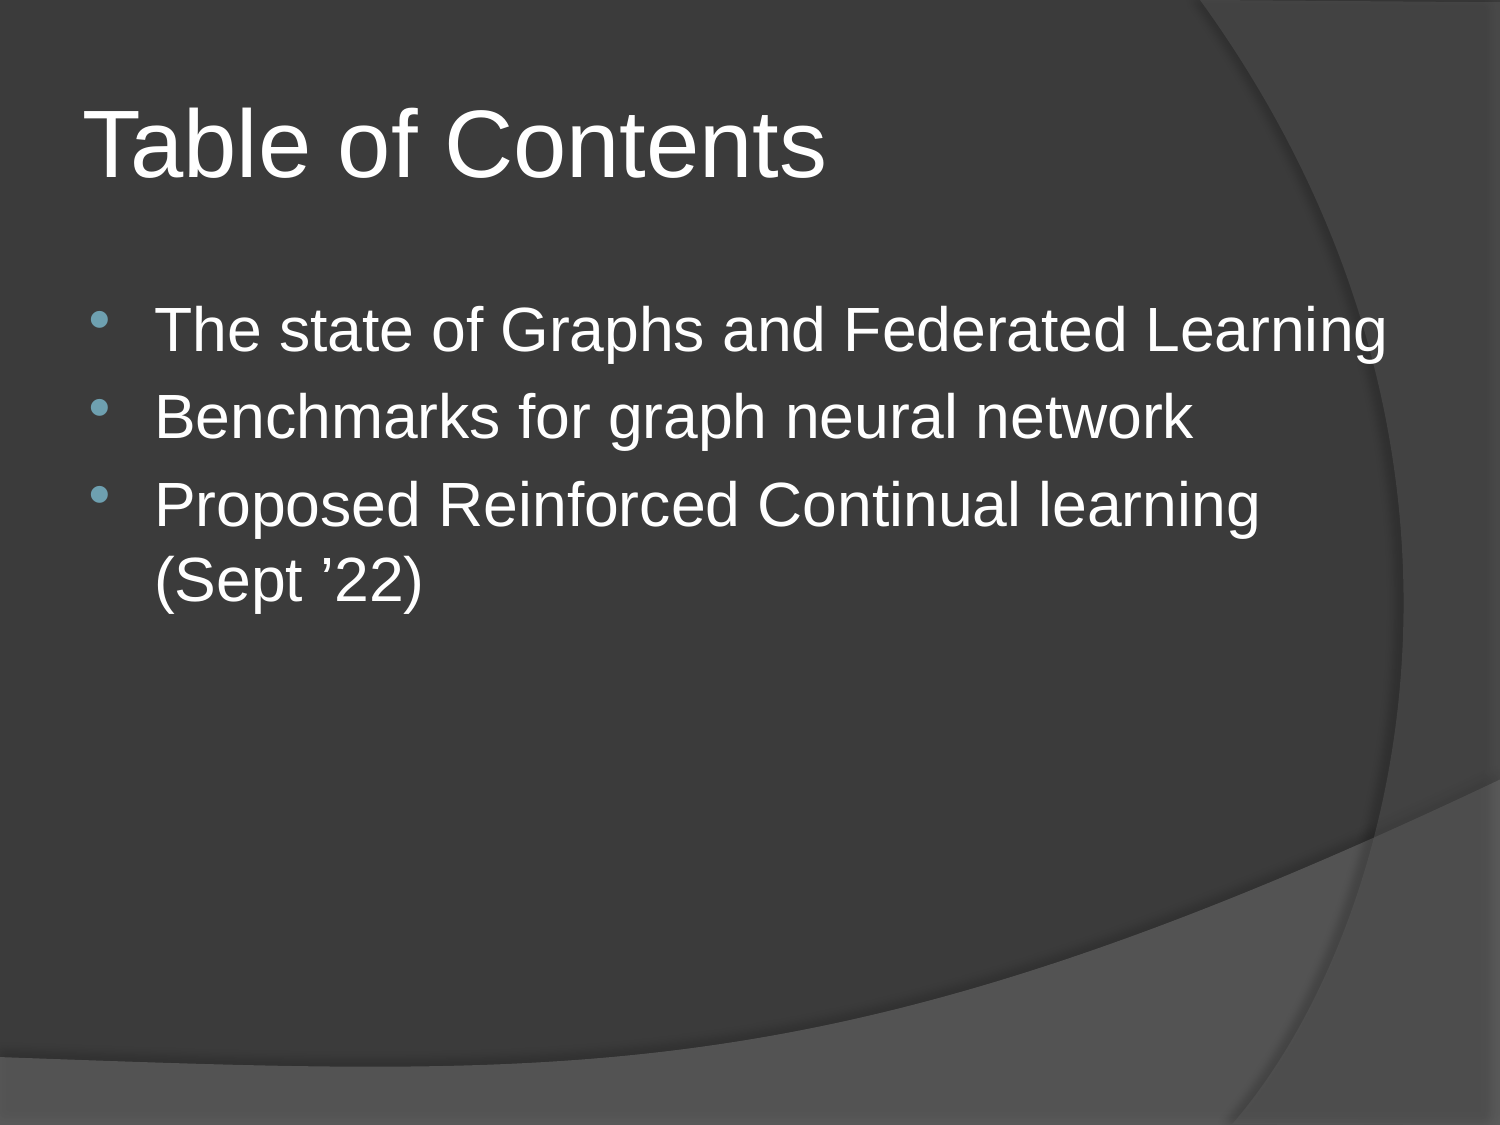

# Table of Contents
The state of Graphs and Federated Learning
Benchmarks for graph neural network
Proposed Reinforced Continual learning (Sept ’22)